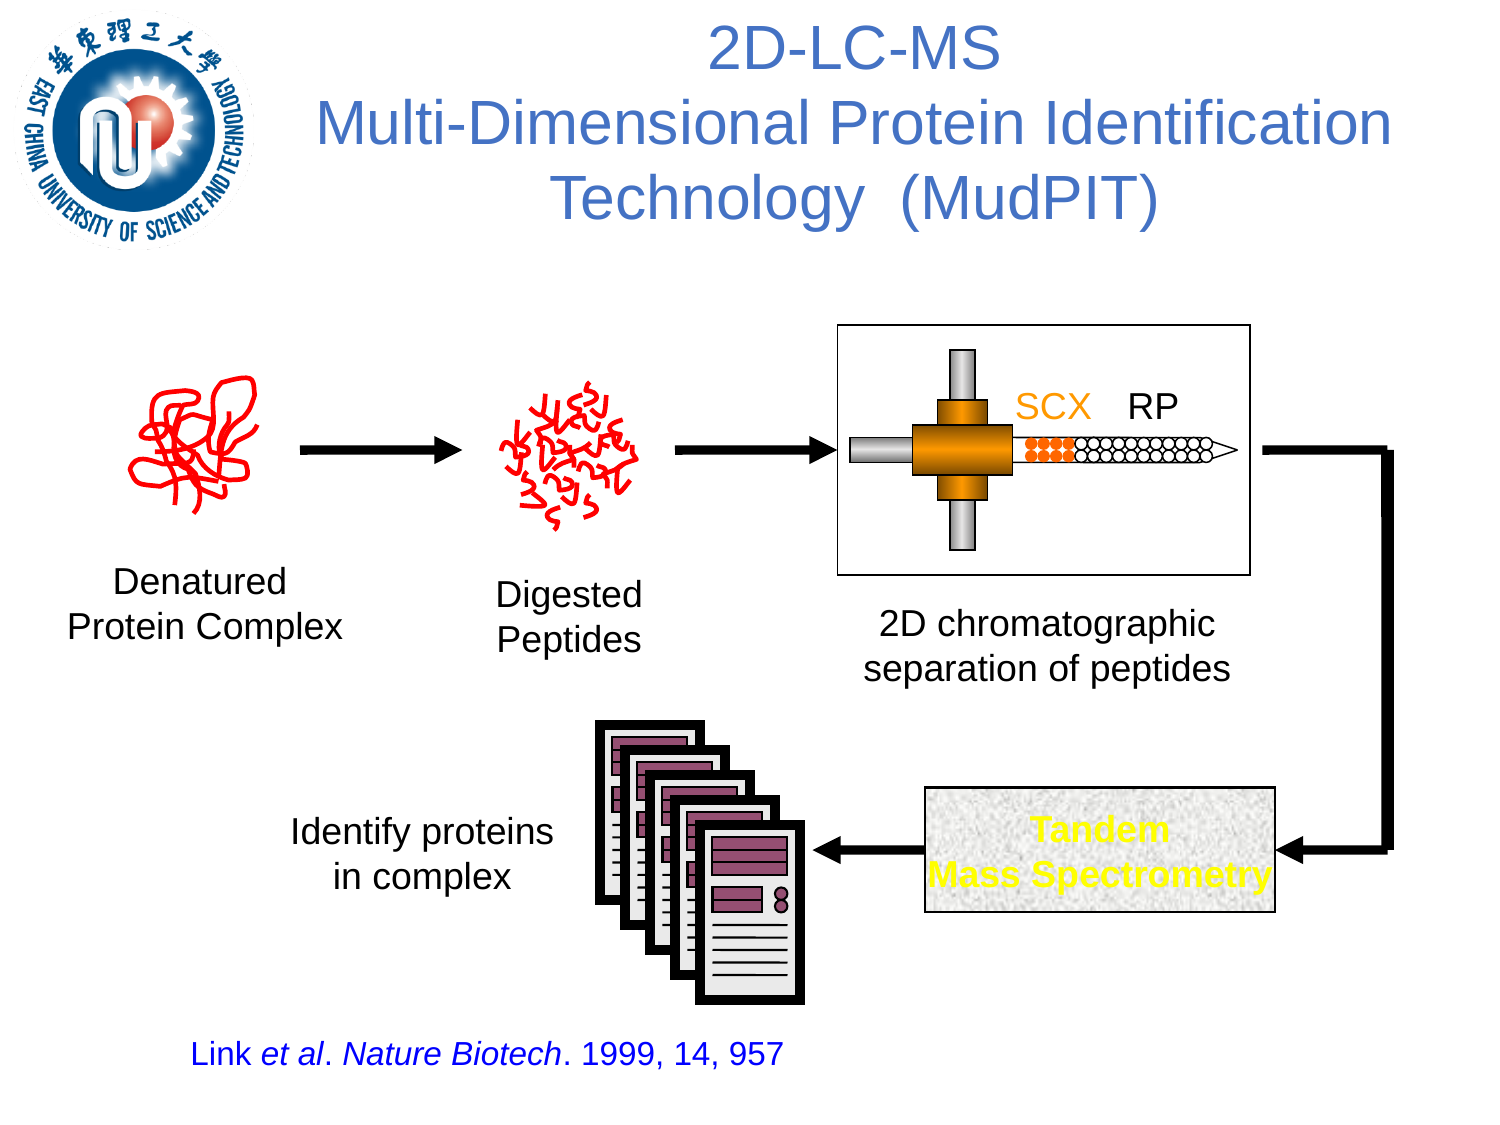

2D-LC-MS
Multi-Dimensional Protein Identification Technology  (MudPIT)

SCX
RP

Denatured
Protein Complex
Digested
Peptides
2D chromatographic
separation of peptides

Tandem
Mass Spectrometry
Identify proteins
in complex

Link et al. Nature Biotech. 1999, 14, 957